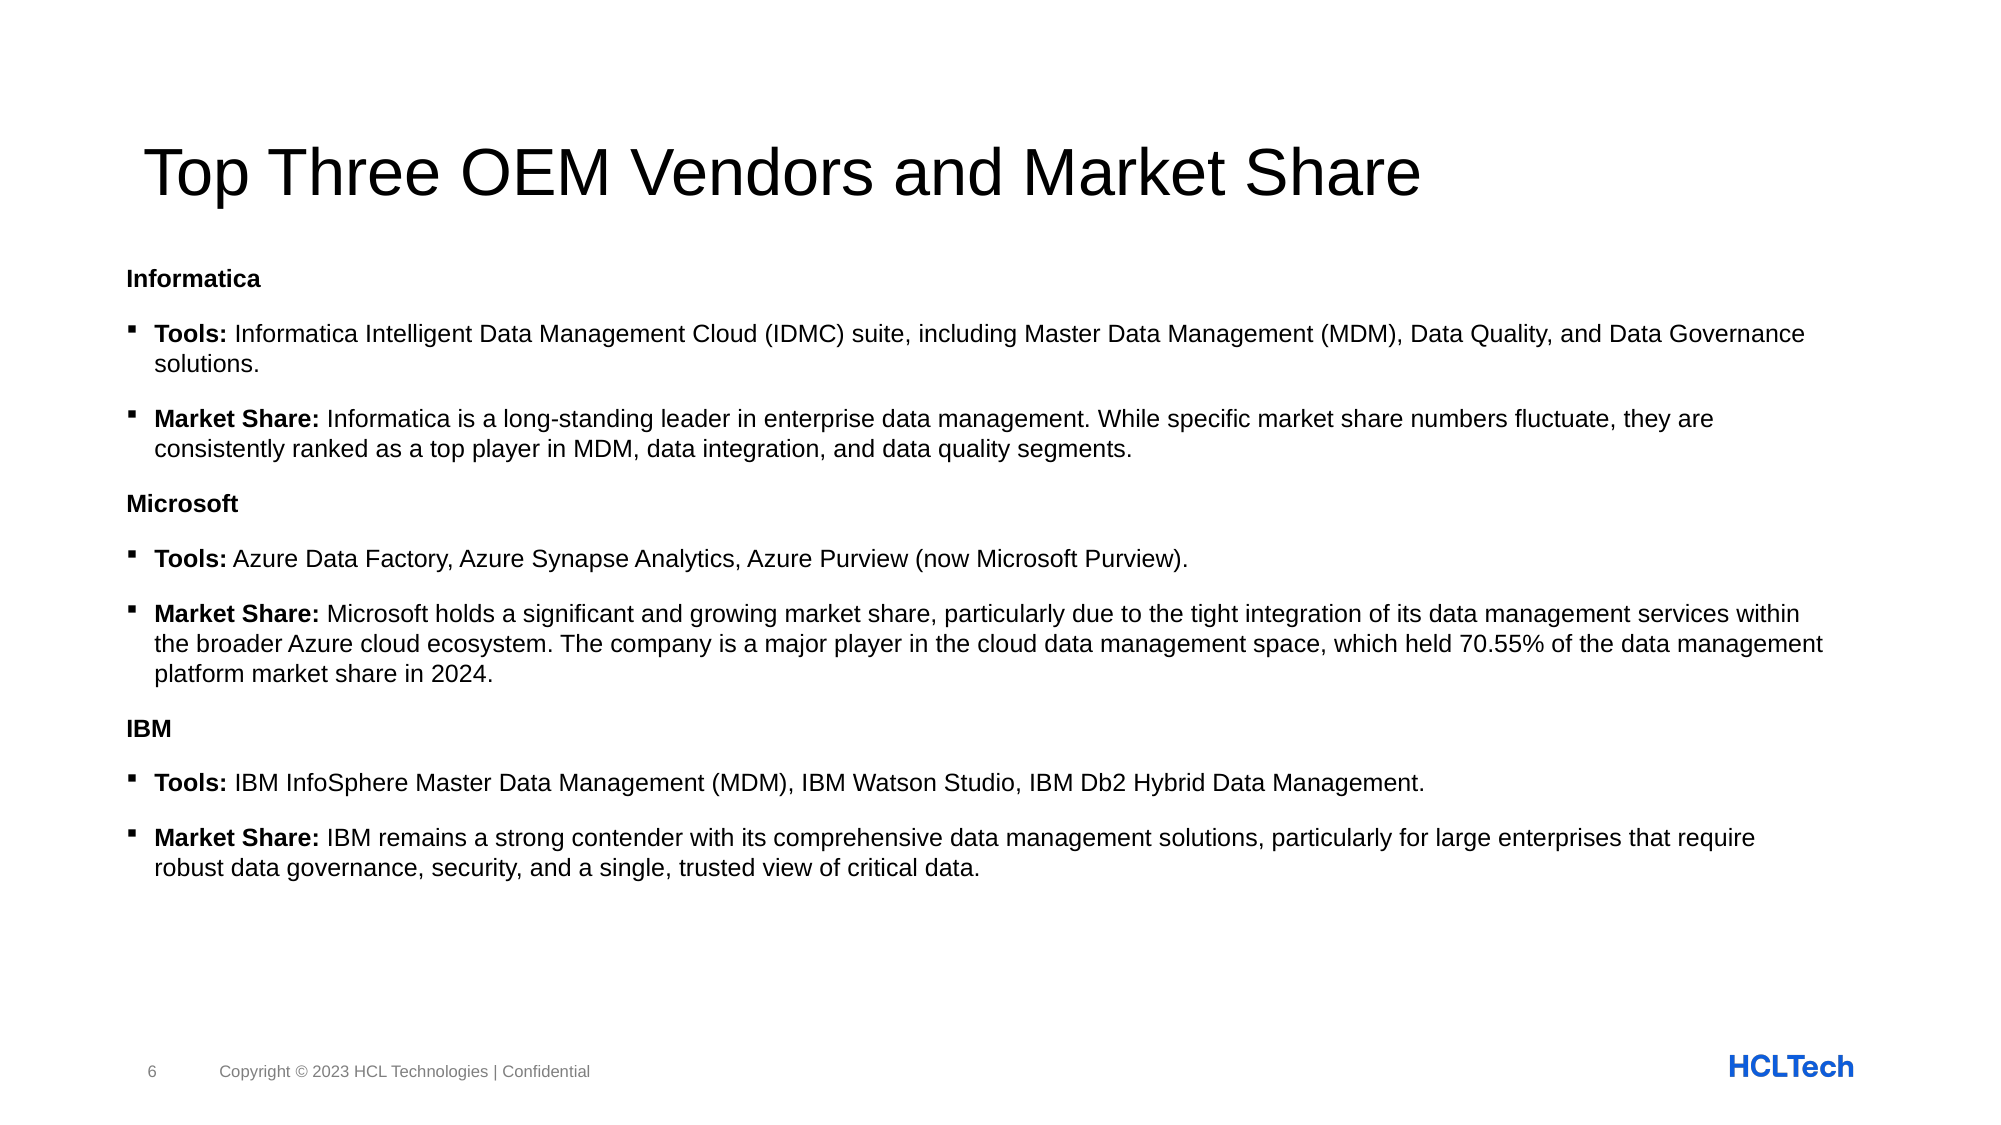

# Top Three OEM Vendors and Market Share
Informatica
Tools: Informatica Intelligent Data Management Cloud (IDMC) suite, including Master Data Management (MDM), Data Quality, and Data Governance solutions.
Market Share: Informatica is a long-standing leader in enterprise data management. While specific market share numbers fluctuate, they are consistently ranked as a top player in MDM, data integration, and data quality segments.
Microsoft
Tools: Azure Data Factory, Azure Synapse Analytics, Azure Purview (now Microsoft Purview).
Market Share: Microsoft holds a significant and growing market share, particularly due to the tight integration of its data management services within the broader Azure cloud ecosystem. The company is a major player in the cloud data management space, which held 70.55% of the data management platform market share in 2024.
IBM
Tools: IBM InfoSphere Master Data Management (MDM), IBM Watson Studio, IBM Db2 Hybrid Data Management.
Market Share: IBM remains a strong contender with its comprehensive data management solutions, particularly for large enterprises that require robust data governance, security, and a single, trusted view of critical data.

6
Copyright © 2023 HCL Technologies | Confidential